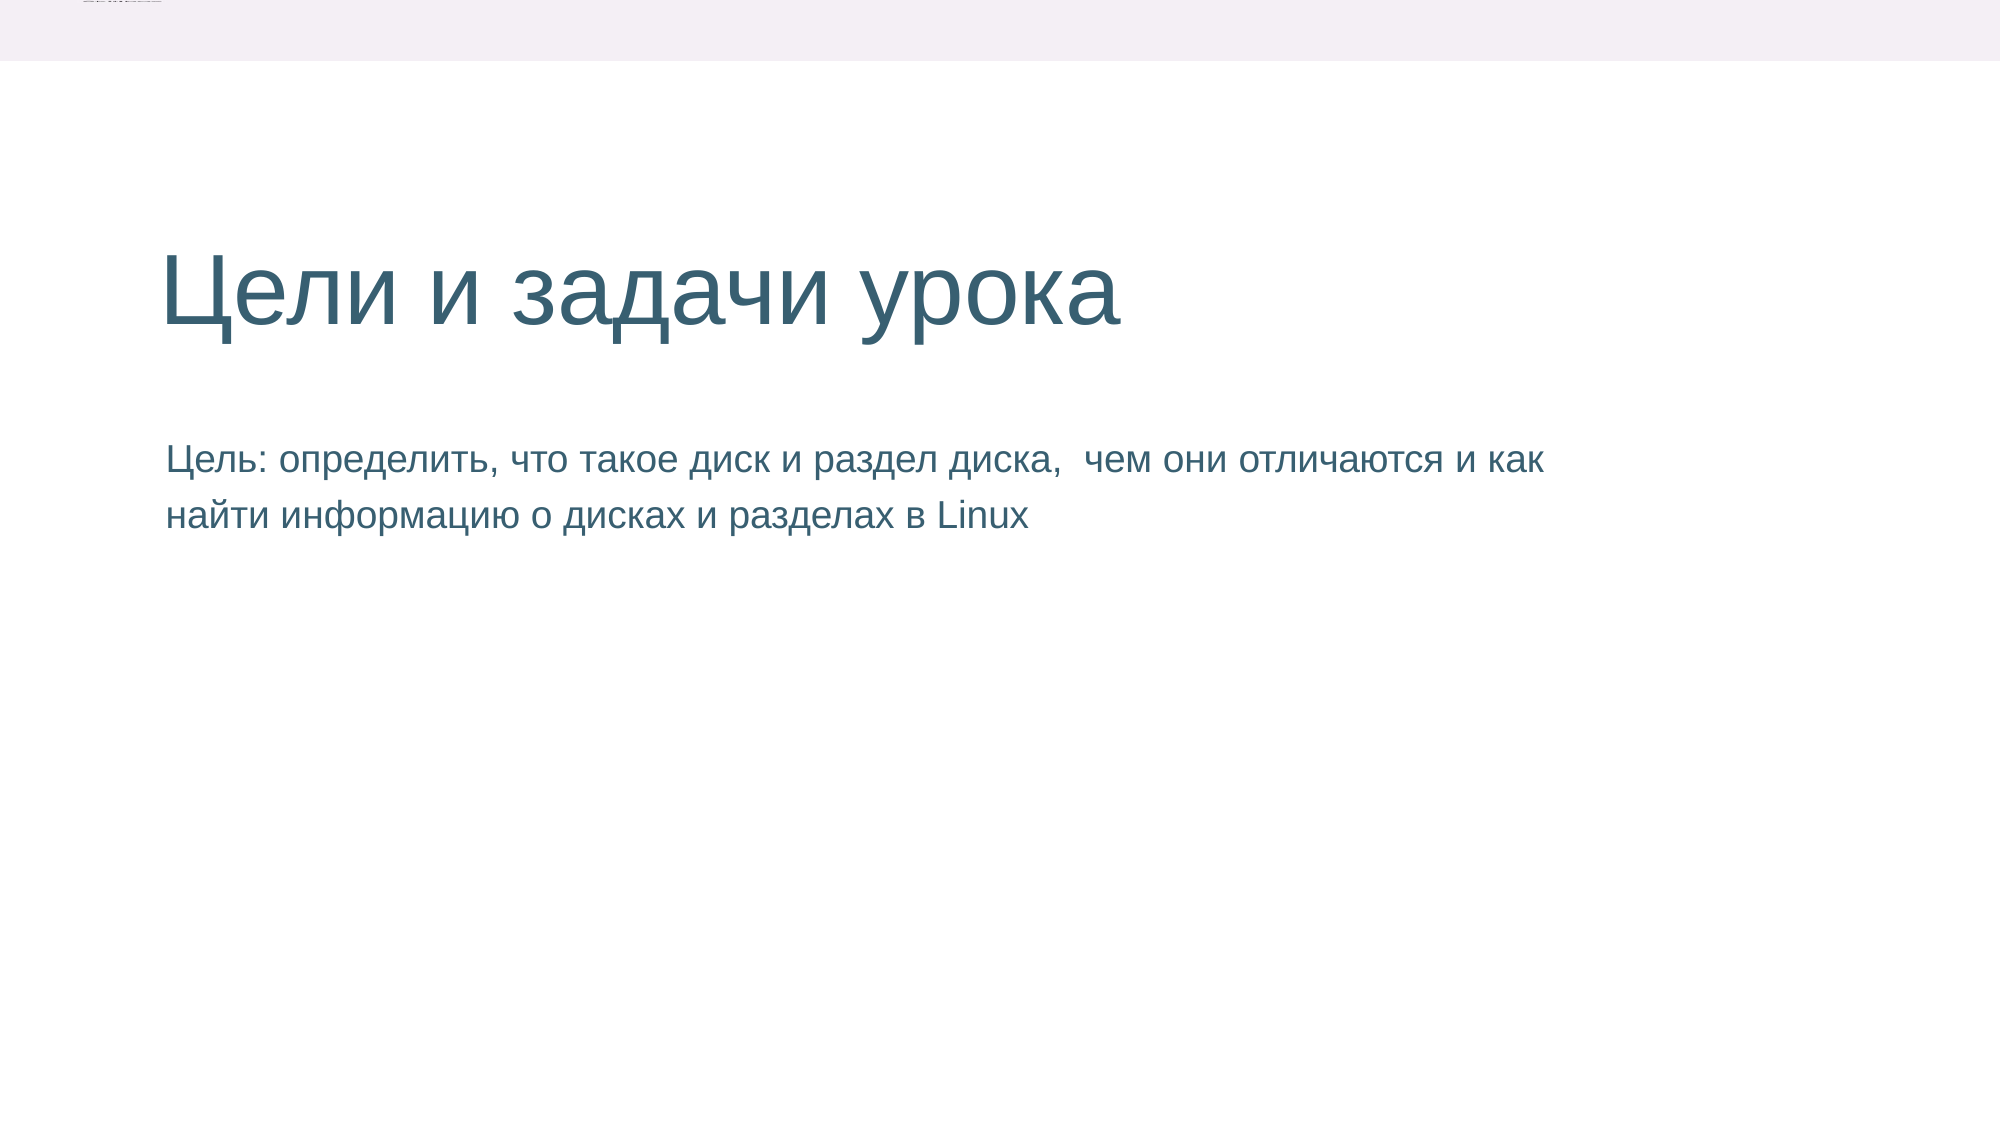

Цели и задачи урока
Цель: определить, что такое диск и раздел диска, чем они отличаются и как
найти информацию о дисках и разделах в Linux